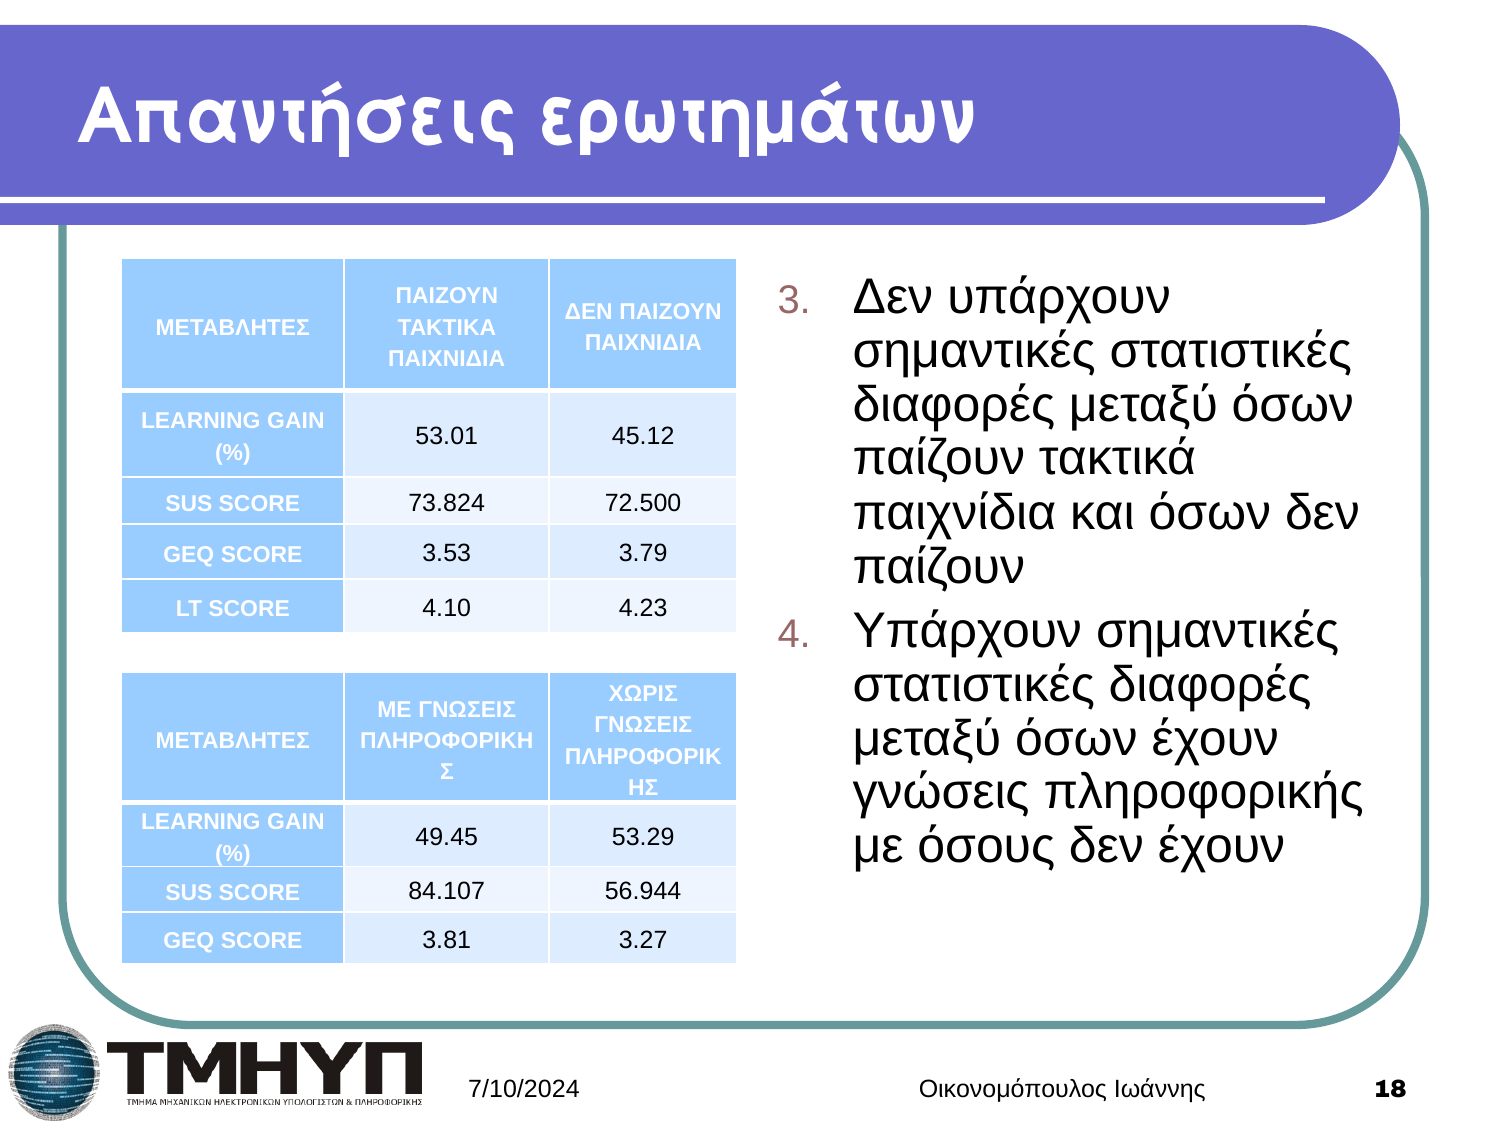

# Απαντήσεις ερωτημάτων
| ΜΕΤΑΒΛΗΤΕΣ | ΠΑΙΖΟΥΝ ΤΑΚΤΙΚΑ ΠΑΙΧΝΙΔΙΑ | ΔΕΝ ΠΑΙΖΟΥΝ ΠΑΙΧΝΙΔΙΑ |
| --- | --- | --- |
| LEARNING GAIN (%) | 53.01 | 45.12 |
| SUS SCORE | 73.824 | 72.500 |
| GEQ SCORE | 3.53 | 3.79 |
| LT SCORE | 4.10 | 4.23 |
Δεν υπάρχουν σημαντικές στατιστικές διαφορές μεταξύ όσων παίζουν τακτικά παιχνίδια και όσων δεν παίζουν
Υπάρχουν σημαντικές στατιστικές διαφορές μεταξύ όσων έχουν γνώσεις πληροφορικής με όσους δεν έχουν
| ΜΕΤΑΒΛΗΤΕΣ | ΜΕ ΓΝΩΣΕΙΣ ΠΛΗΡΟΦΟΡΙΚΗΣ | ΧΩΡΙΣ ΓΝΩΣΕΙΣ ΠΛΗΡΟΦΟΡΙΚΗΣ |
| --- | --- | --- |
| LEARNING GAIN (%) | 49.45 | 53.29 |
| SUS SCORE | 84.107 | 56.944 |
| GEQ SCORE | 3.81 | 3.27 |
7/10/2024
Οικονομόπουλος Ιωάννης
18